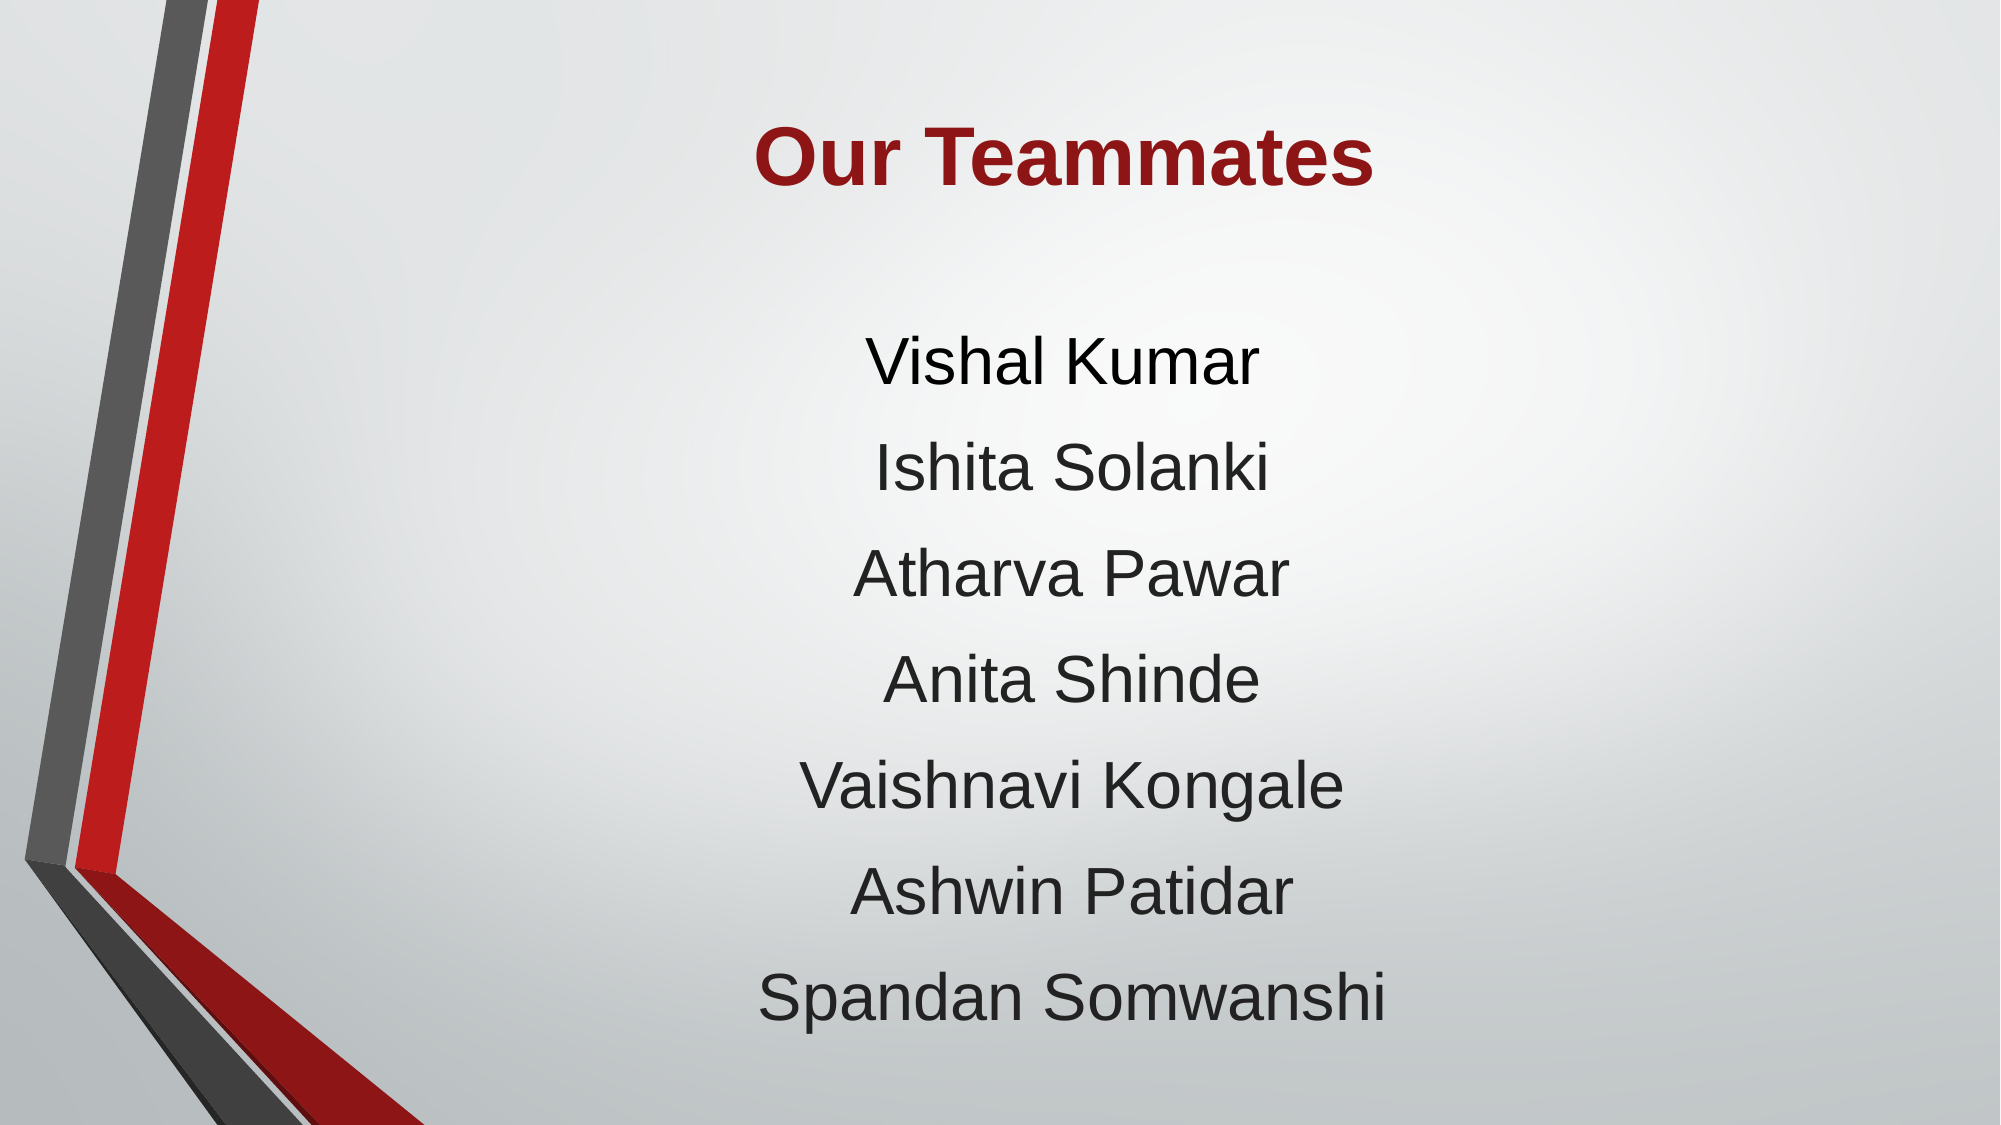

# Our Teammates
Vishal Kumar
Ishita Solanki
Atharva Pawar
Anita Shinde
Vaishnavi Kongale
Ashwin Patidar
Spandan Somwanshi